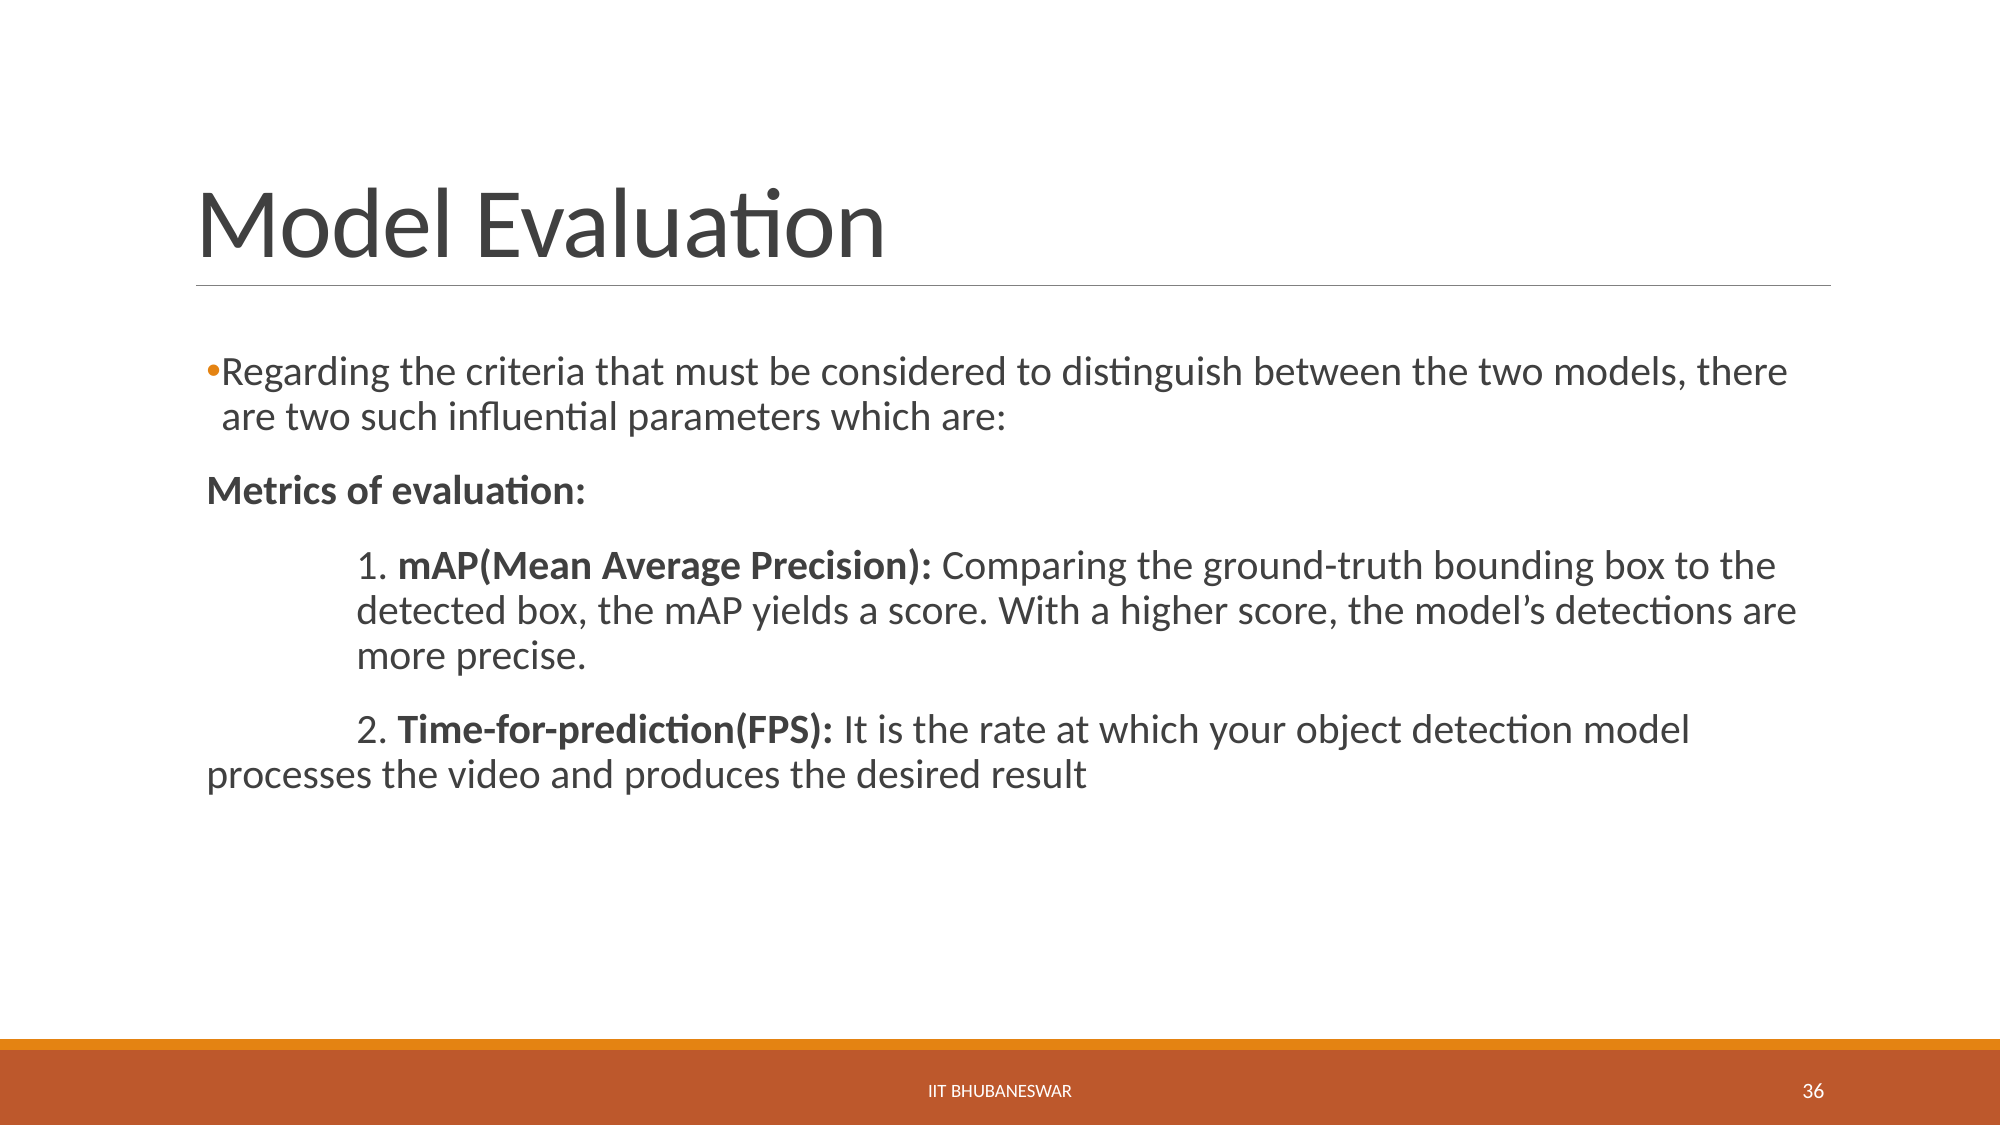

# Model Evaluation
Regarding the criteria that must be considered to distinguish between the two models, there are two such influential parameters which are:
Metrics of evaluation:
	1. mAP(Mean Average Precision): Comparing the ground-truth bounding box to the 	detected box, the mAP yields a score. With a higher score, the model’s detections are 	more precise.
	2. Time-for-prediction(FPS): It is the rate at which your object detection model 	processes the video and produces the desired result
IIT BHUBANESWAR
36